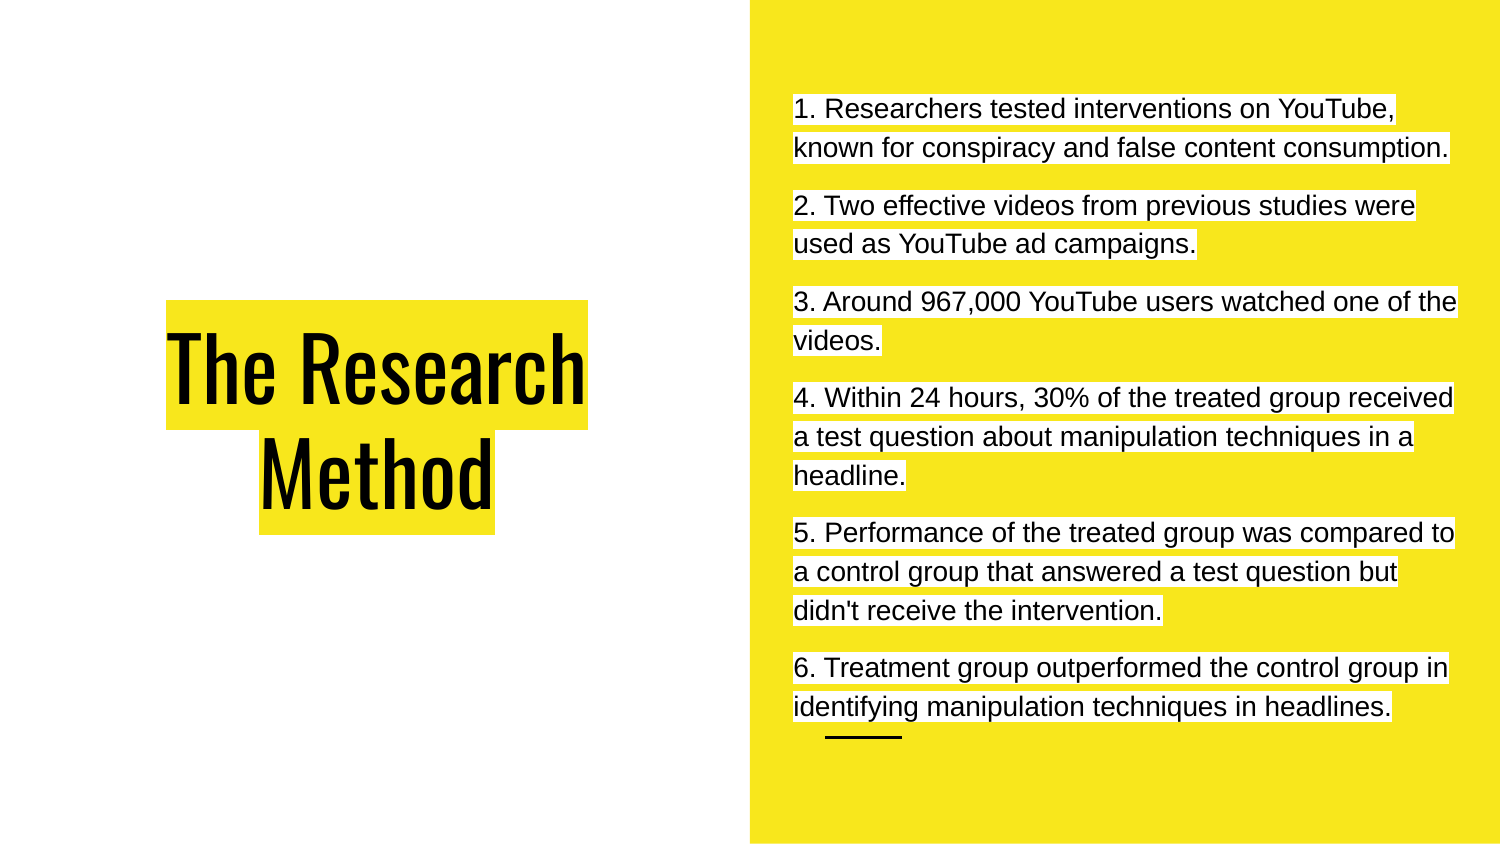

1. Researchers tested interventions on YouTube, known for conspiracy and false content consumption.
2. Two effective videos from previous studies were used as YouTube ad campaigns.
3. Around 967,000 YouTube users watched one of the videos.
4. Within 24 hours, 30% of the treated group received a test question about manipulation techniques in a headline.
5. Performance of the treated group was compared to a control group that answered a test question but didn't receive the intervention.
6. Treatment group outperformed the control group in identifying manipulation techniques in headlines.
# The Research Method